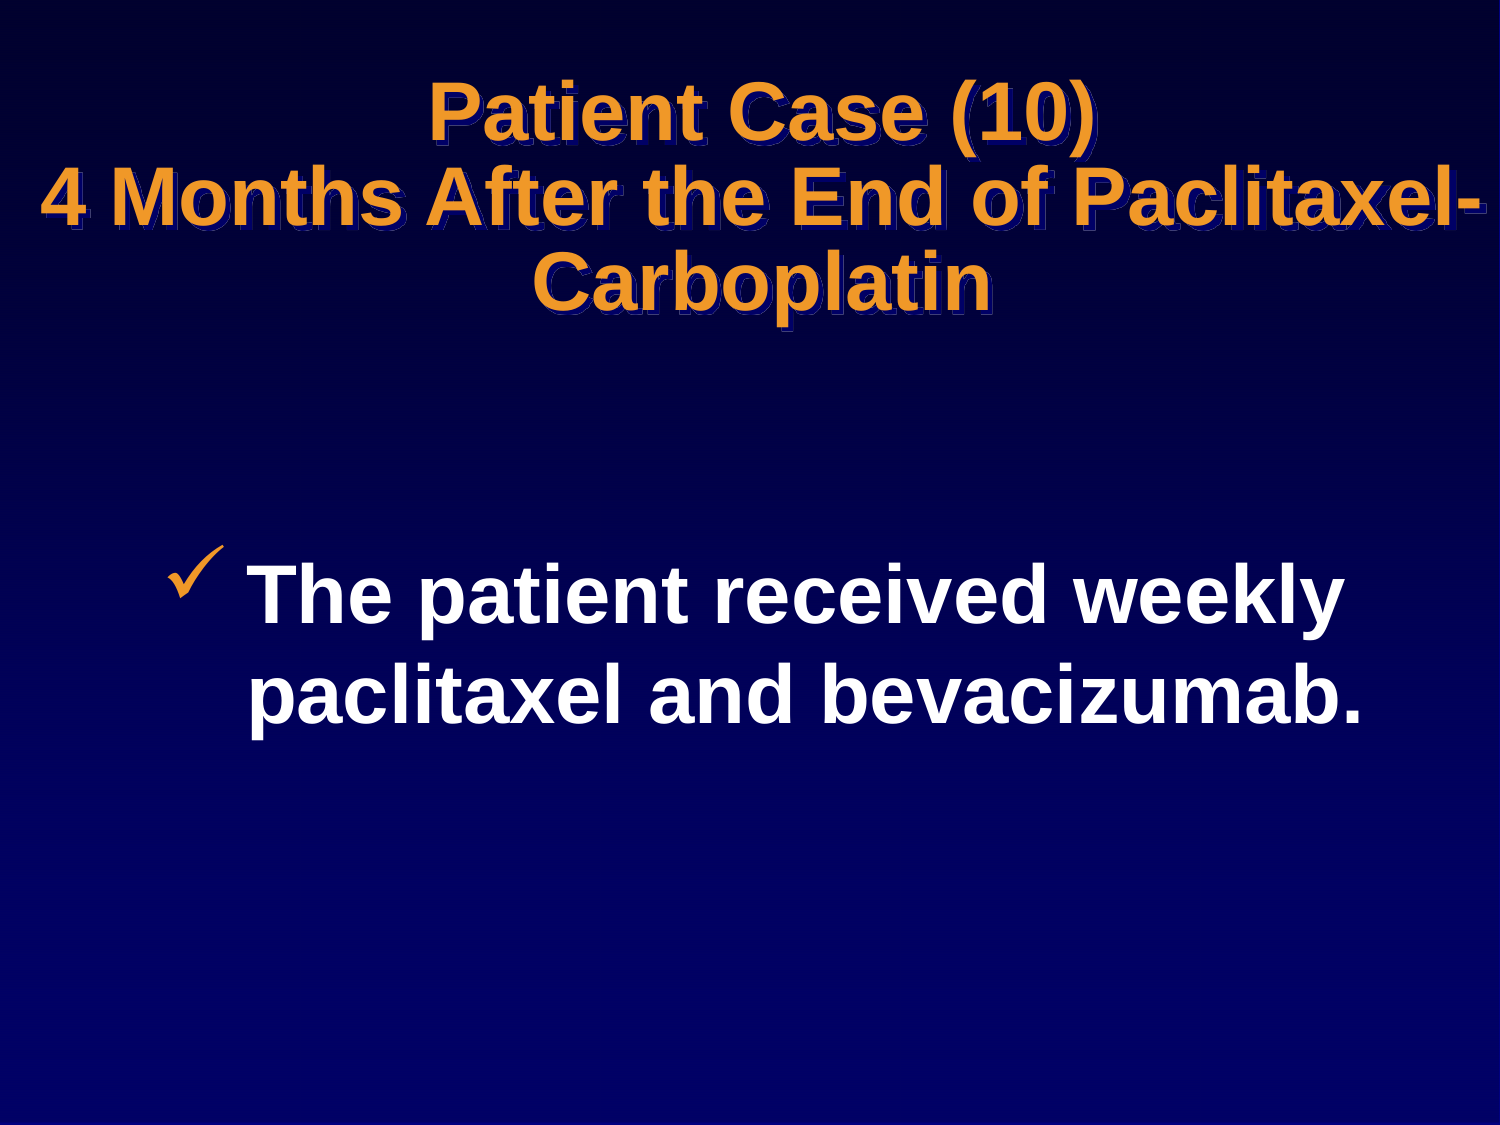

Patient Case (10)
4 Months After the End of Paclitaxel-Carboplatin
The patient received weekly paclitaxel and bevacizumab.